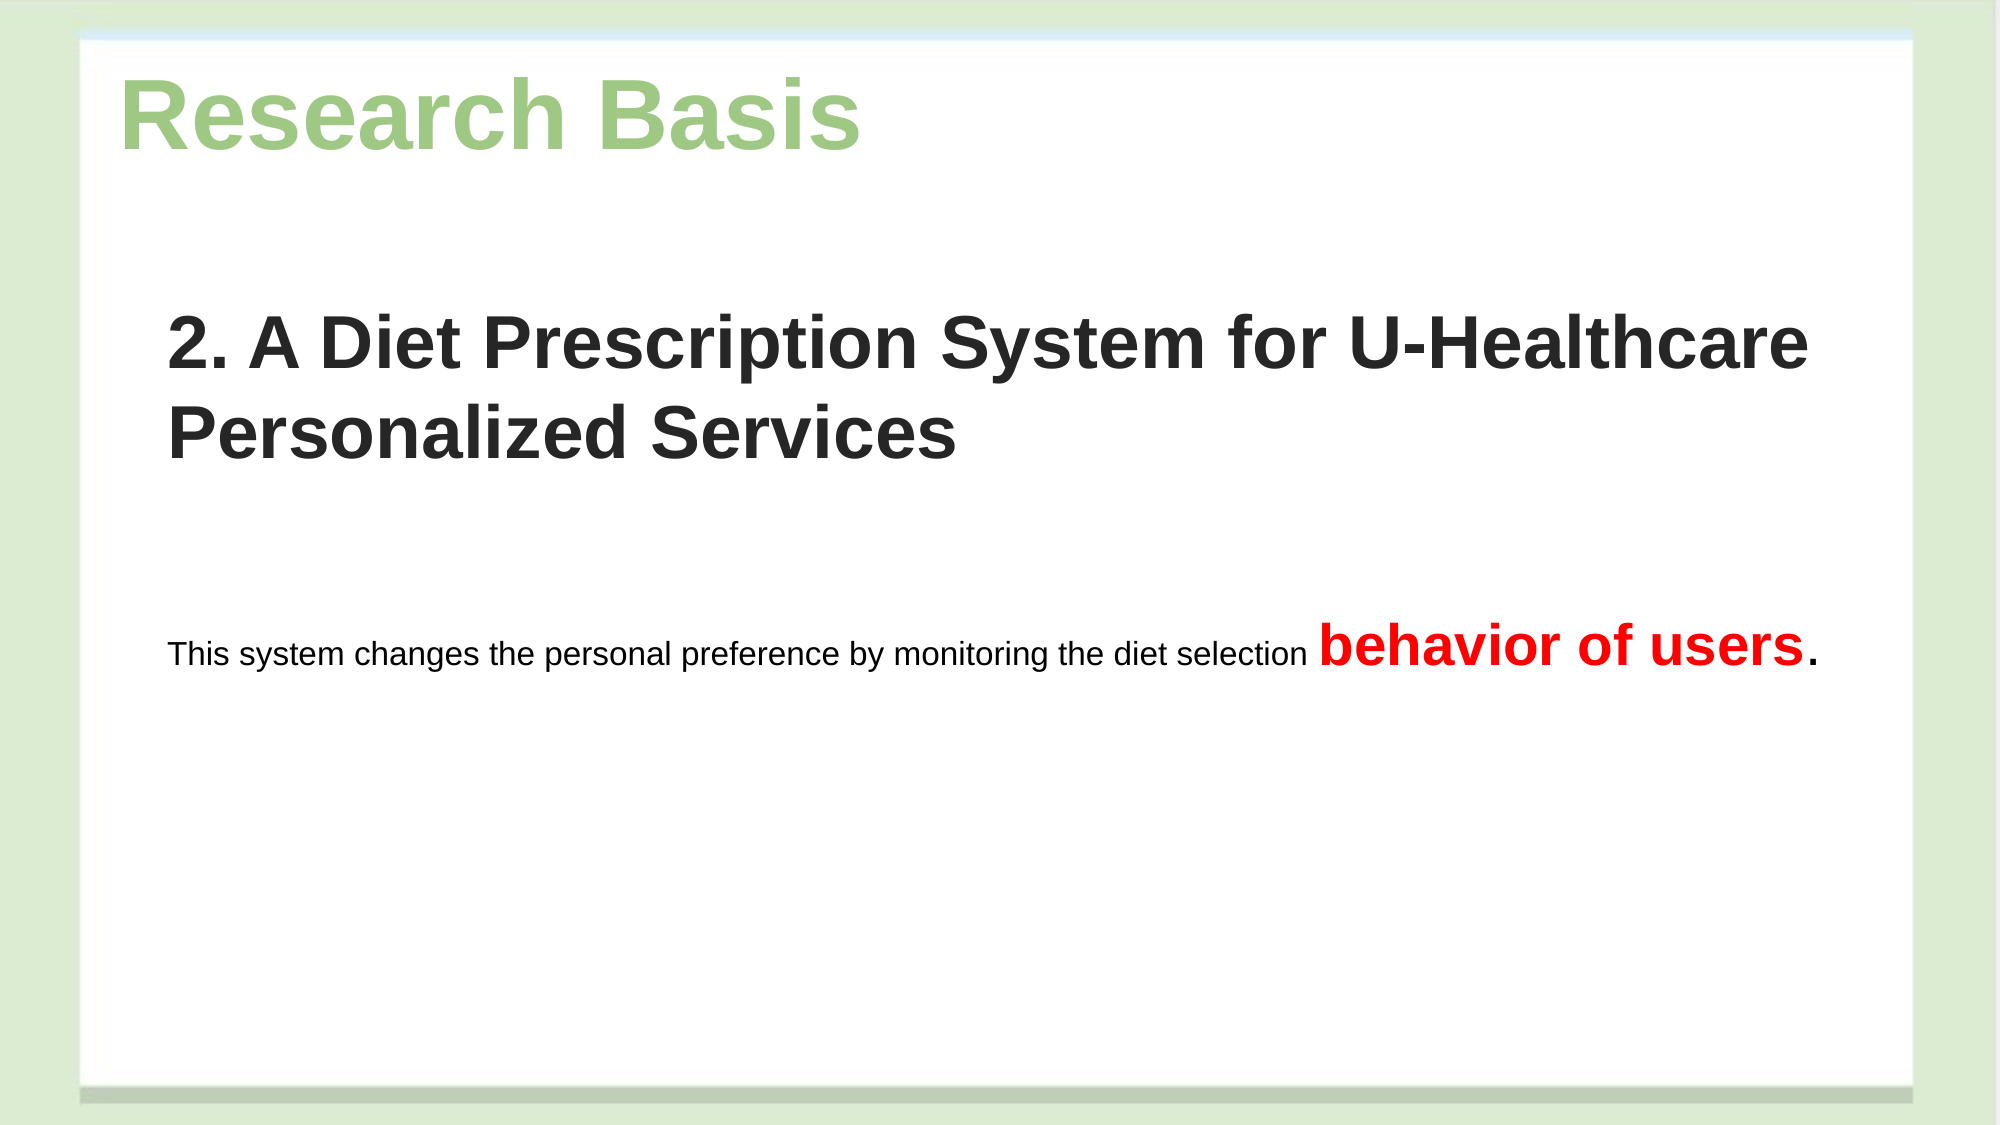

Research Basis
2. A Diet Prescription System for U-Healthcare Personalized Services
This system changes the personal preference by monitoring the diet selection behavior of users.